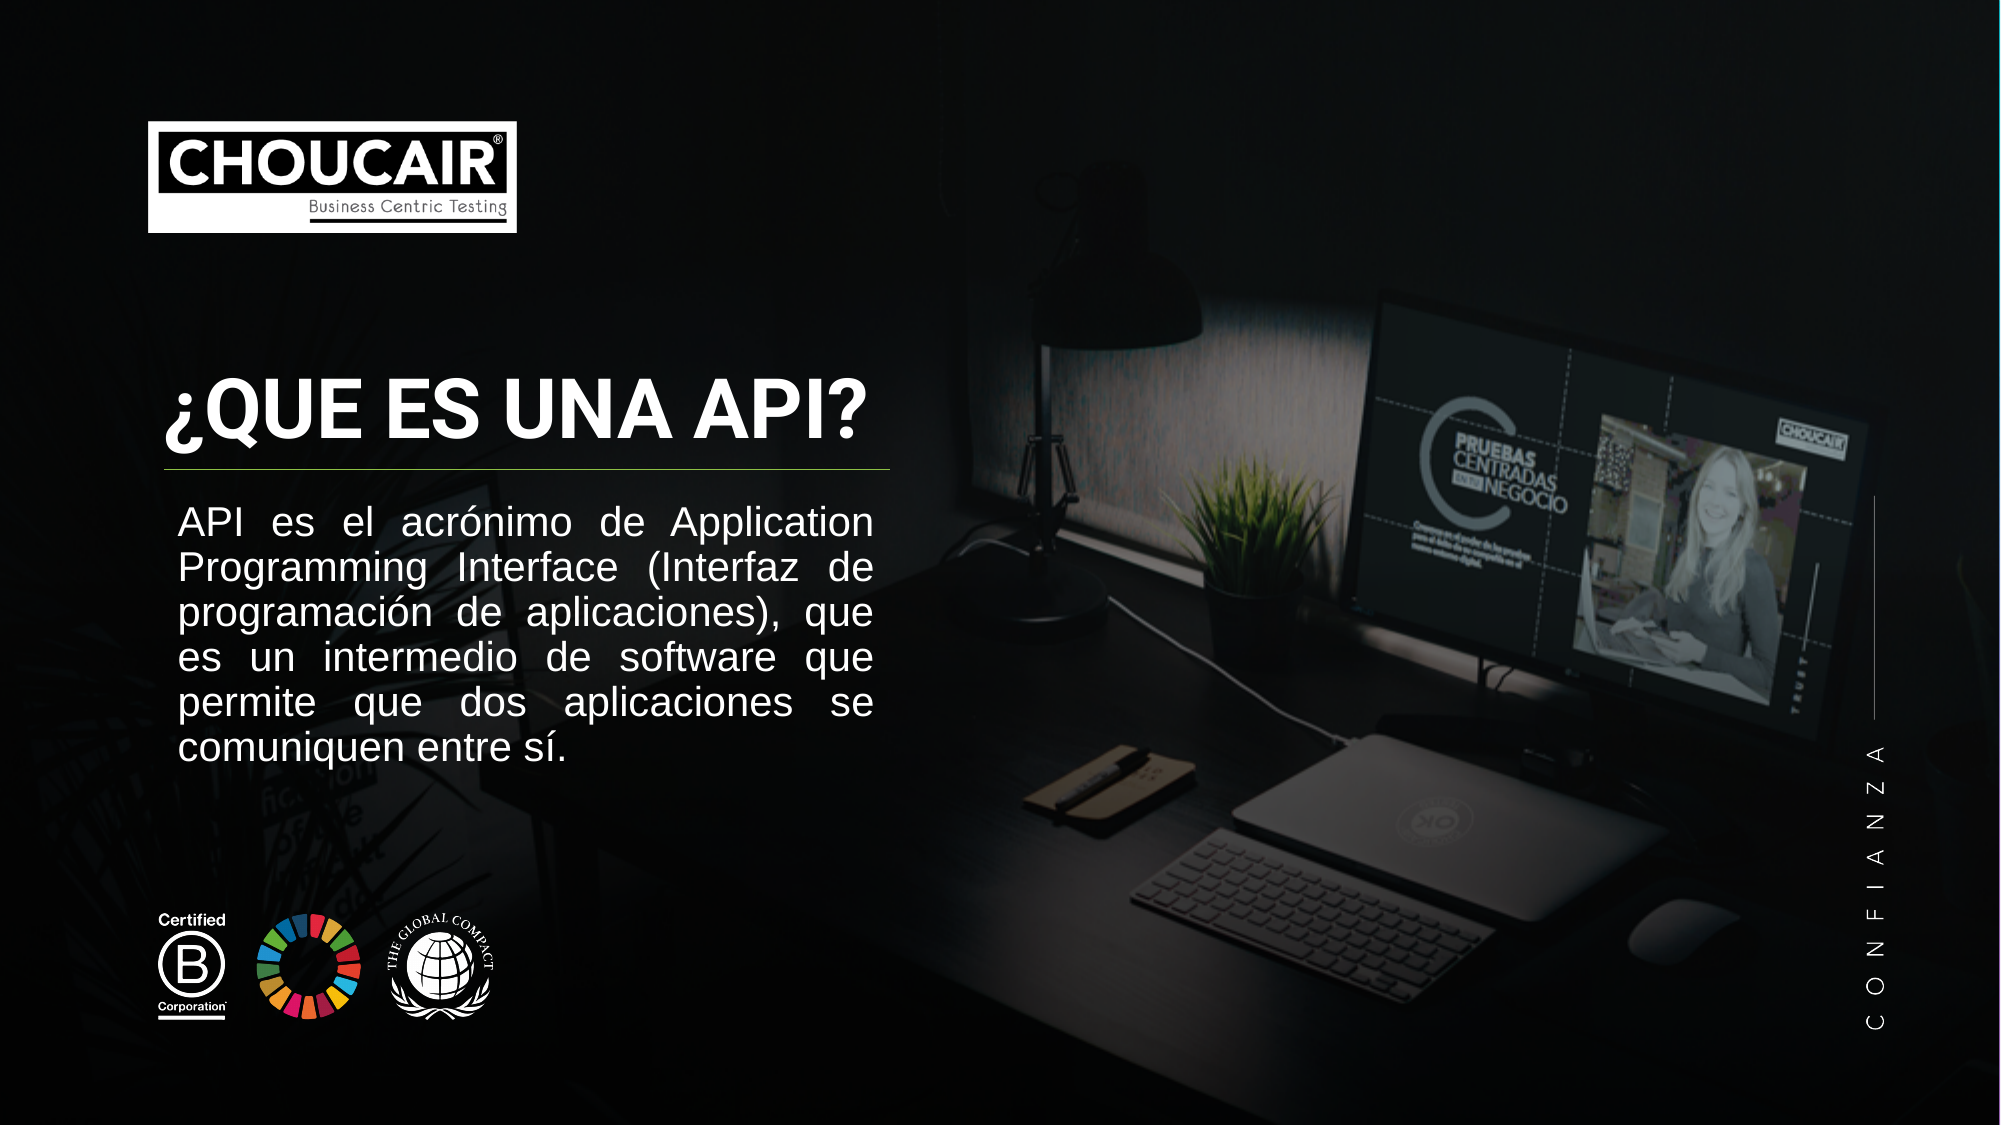

¿QUE ES UNA API?
API es el acrónimo de Application Programming Interface (Interfaz de programación de aplicaciones), que es un intermedio de software que permite que dos aplicaciones se comuniquen entre sí.